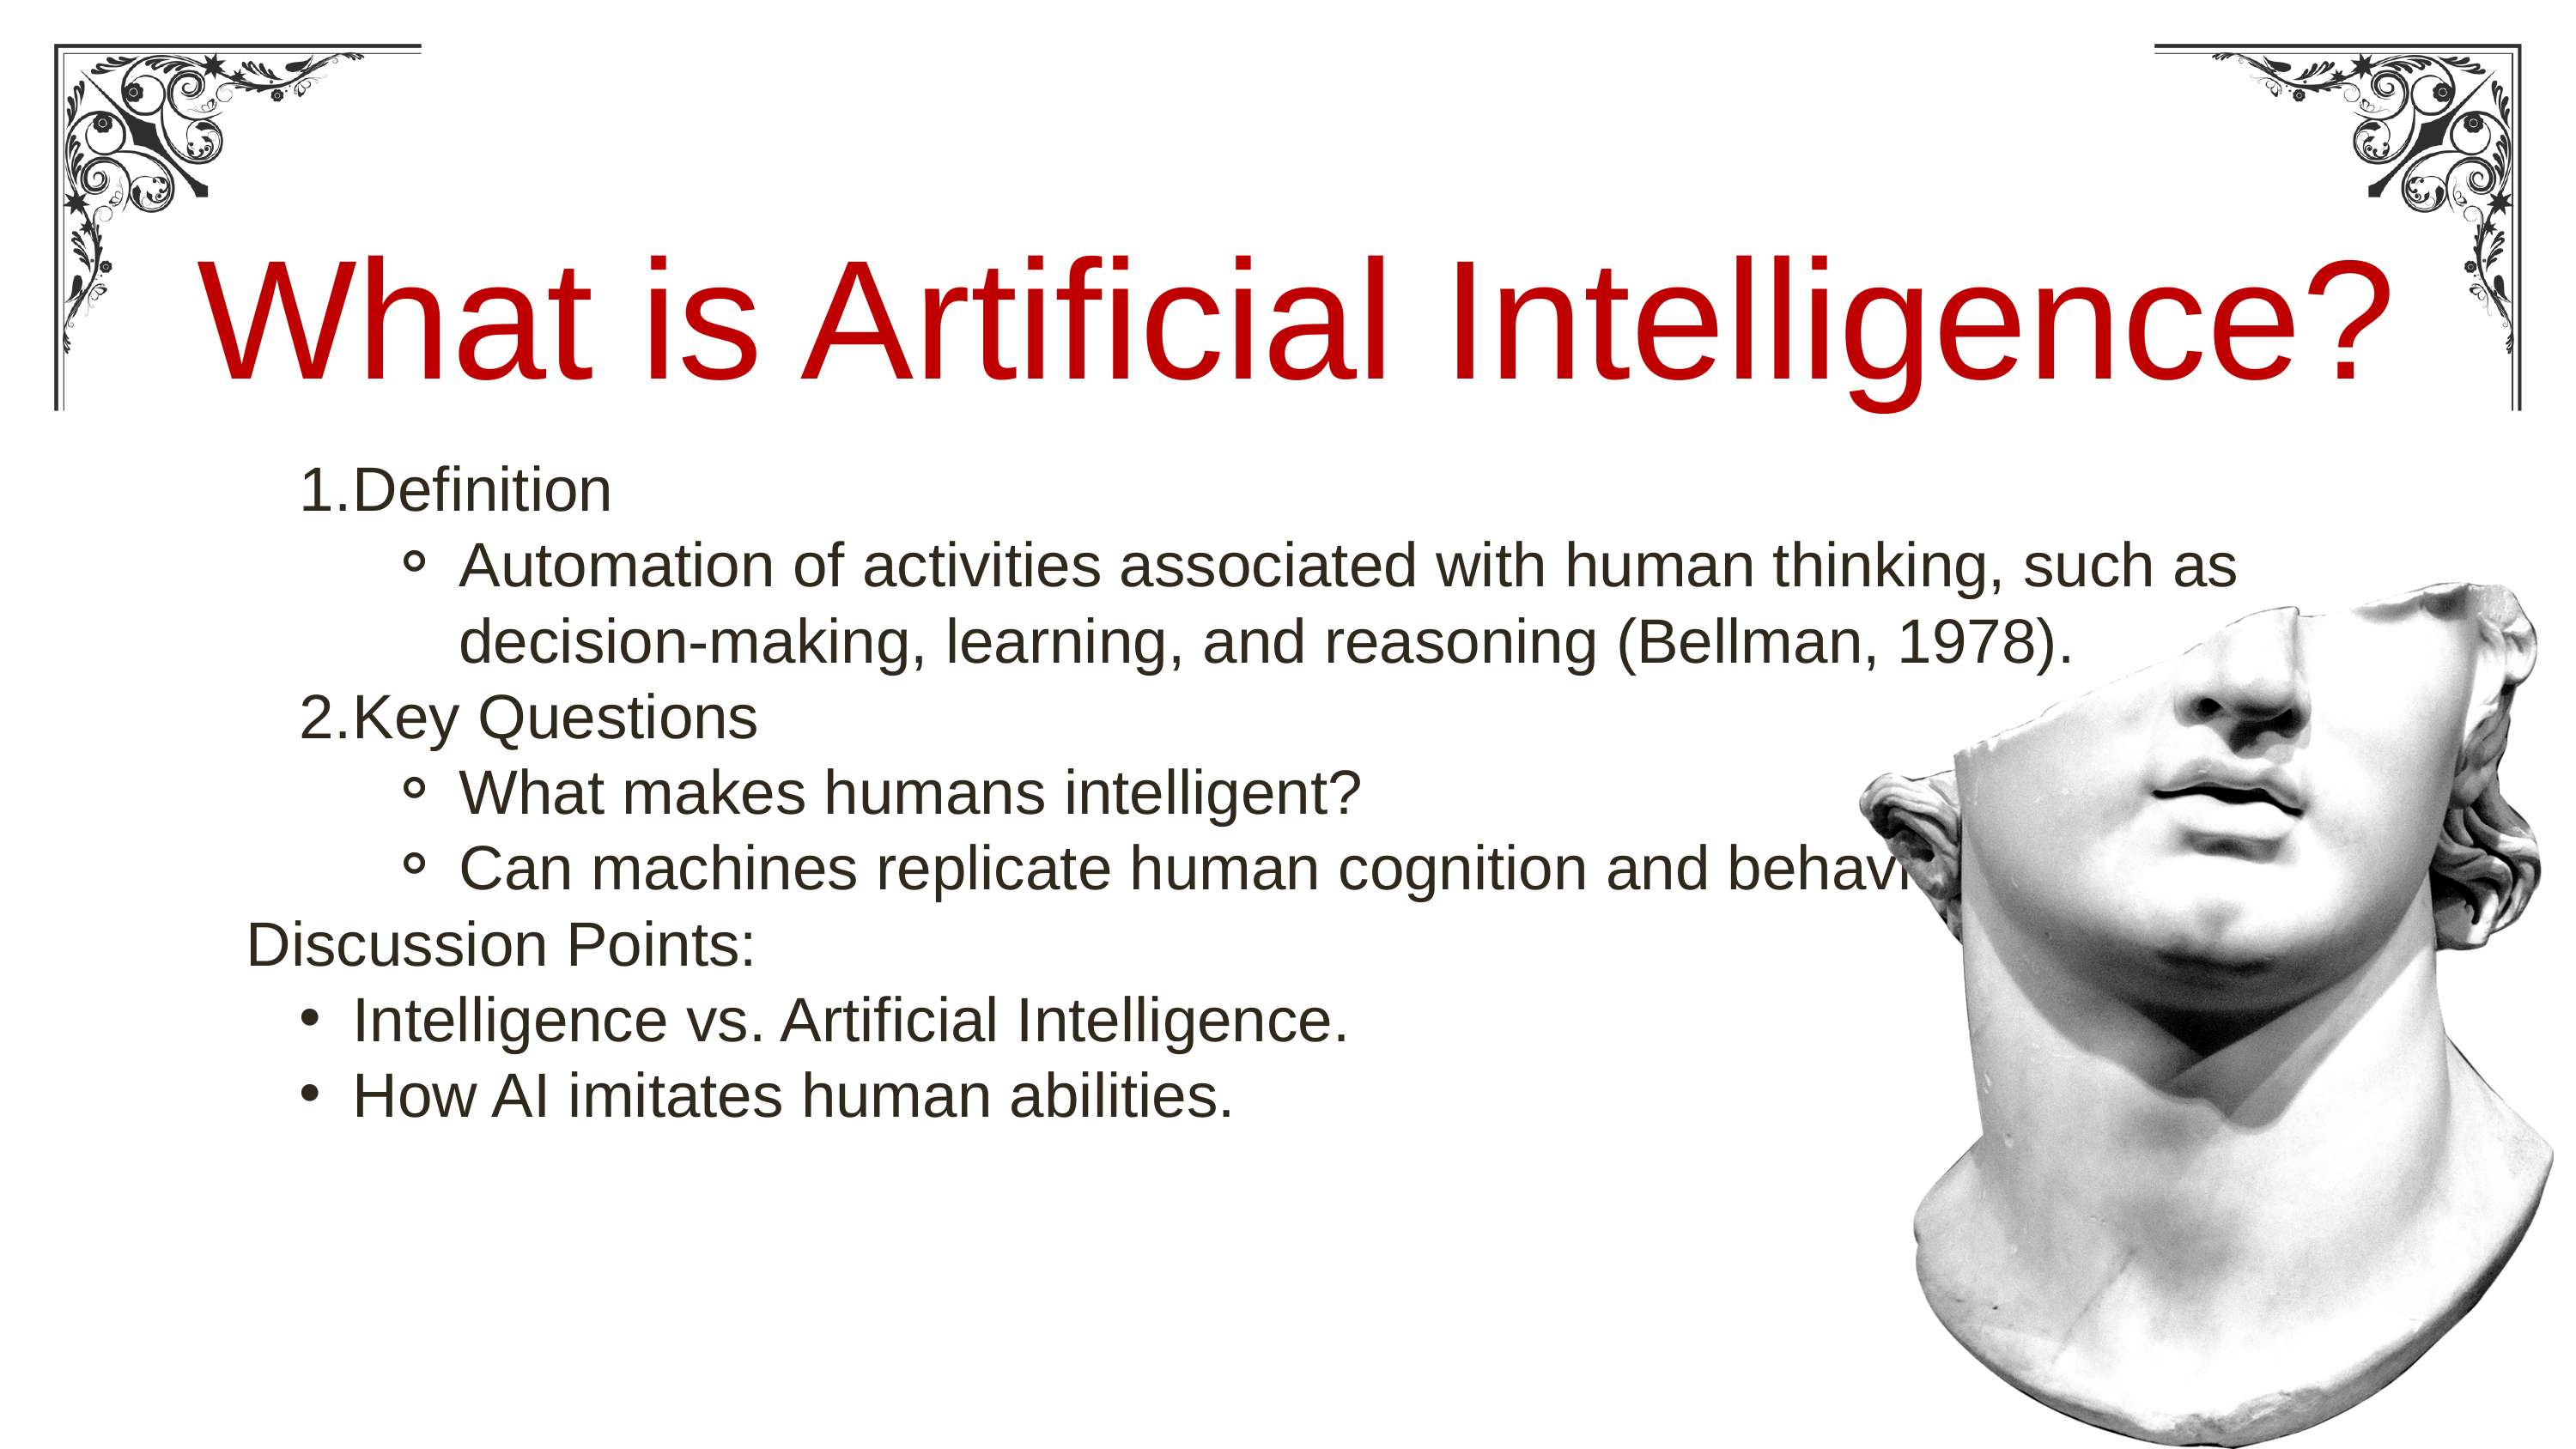

What is Artificial Intelligence?

Definition
Automation of activities associated with human thinking, such as decision-making, learning, and reasoning (Bellman, 1978).
Key Questions
What makes humans intelligent?
Can machines replicate human cognition and behavior?
Discussion Points:
Intelligence vs. Artificial Intelligence.
How AI imitates human abilities.